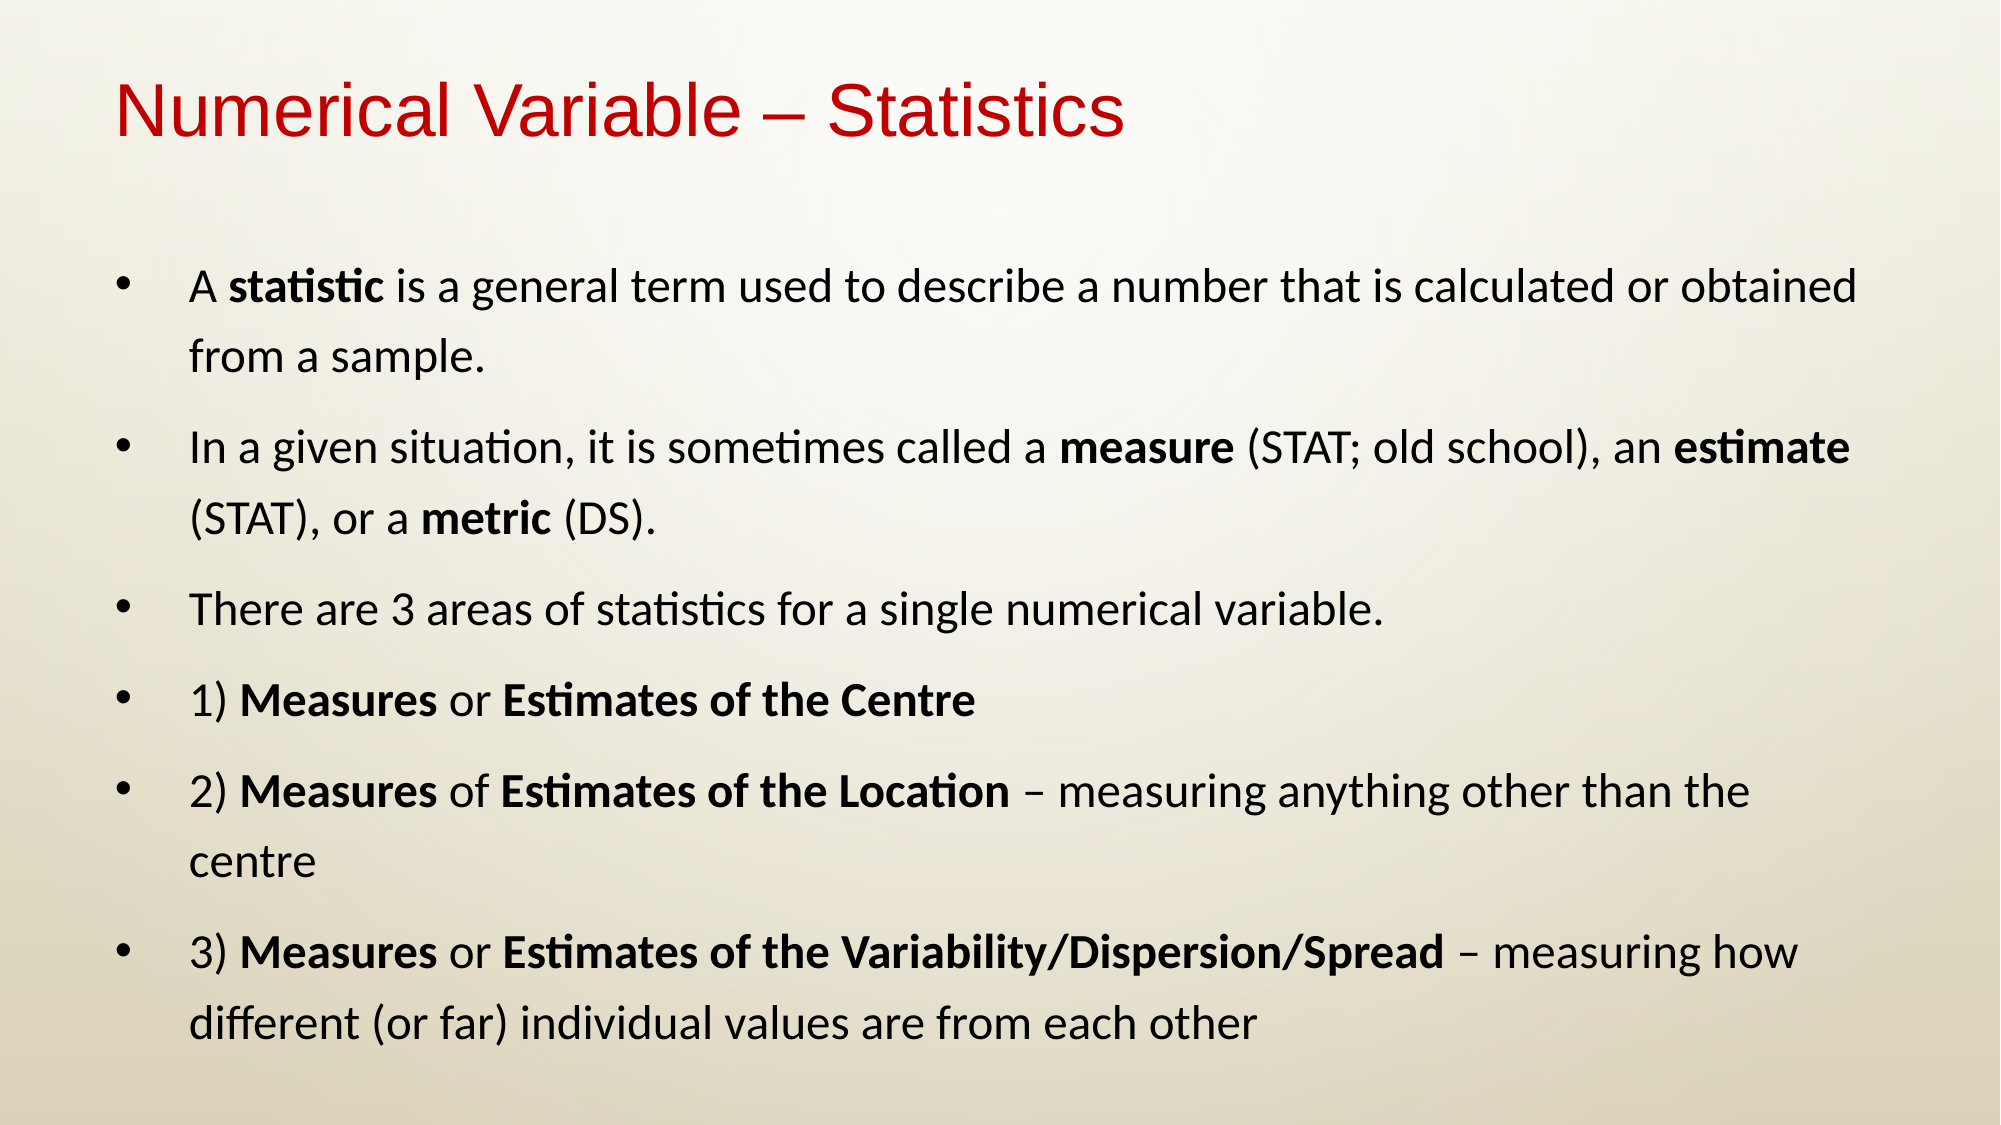

# Numerical Variable – Statistics
A statistic is a general term used to describe a number that is calculated or obtained from a sample.
In a given situation, it is sometimes called a measure (STAT; old school), an estimate (STAT), or a metric (DS).
There are 3 areas of statistics for a single numerical variable.
1) Measures or Estimates of the Centre
2) Measures of Estimates of the Location – measuring anything other than the centre
3) Measures or Estimates of the Variability/Dispersion/Spread – measuring how different (or far) individual values are from each other